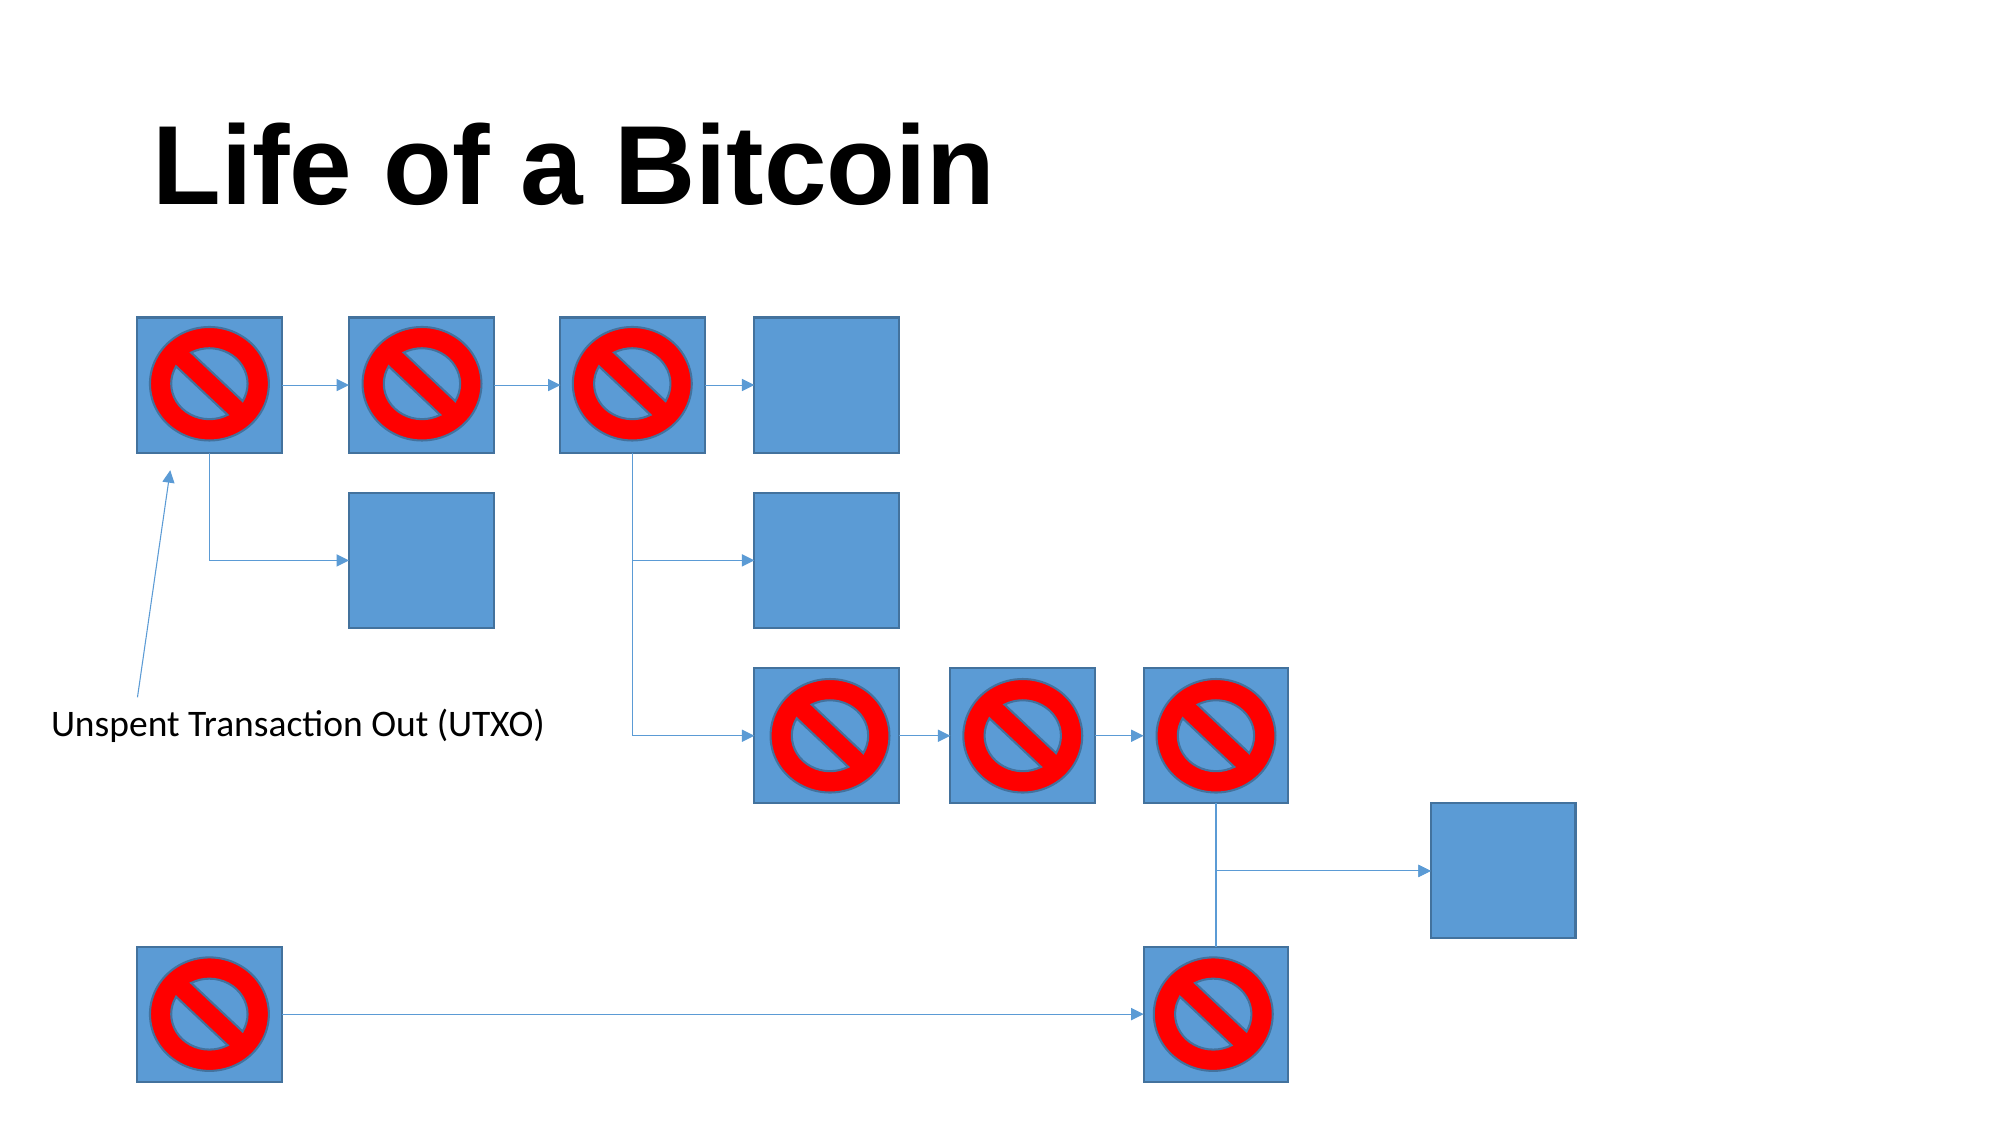

# Life of a Bitcoin

Unspent Transaction Out (UTXO)